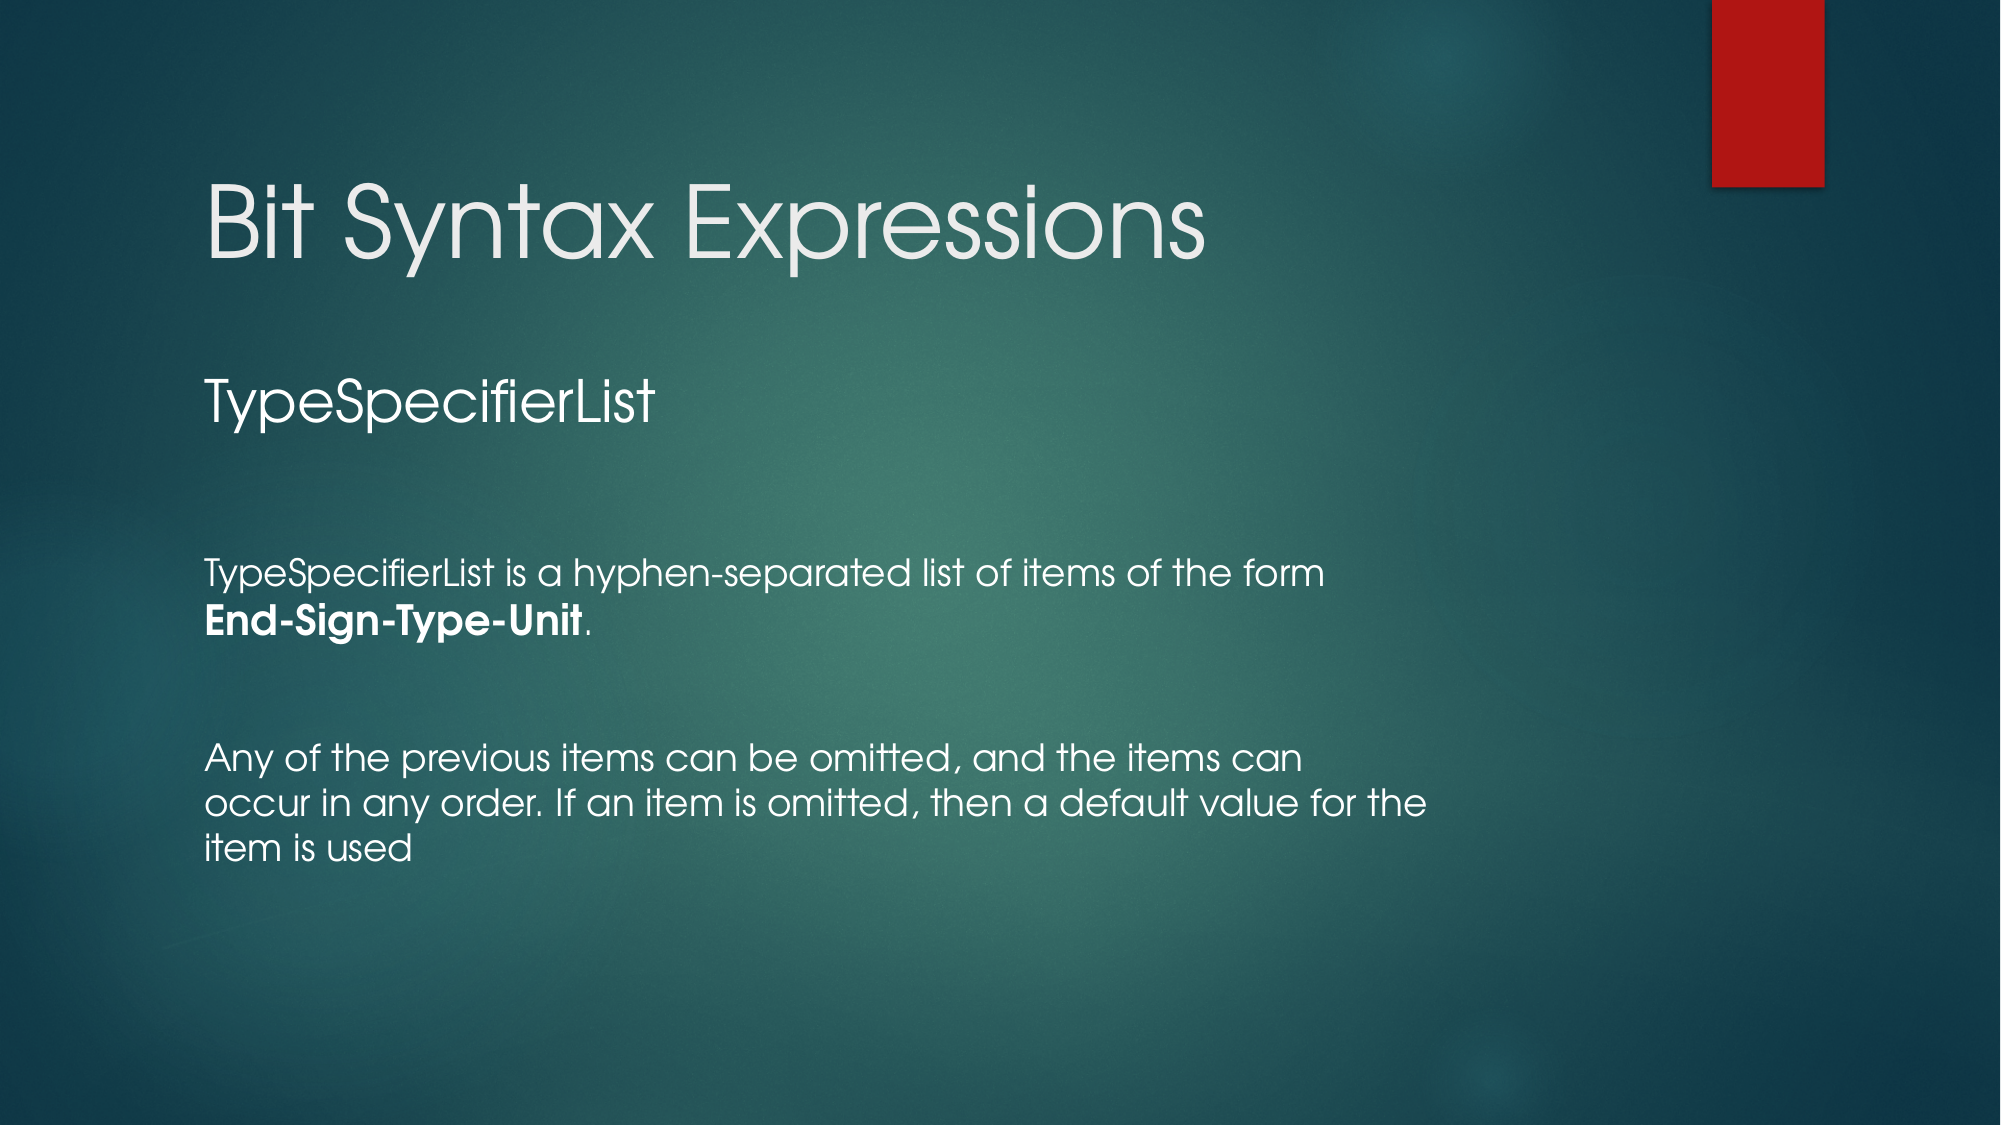

# Bit Syntax Expressions
TypeSpecifierList

TypeSpecifierList is a hyphen-separated list of items of the form
End-Sign-Type-Unit.

Any of the previous items can be omitted, and the items can
occur in any order. If an item is omitted, then a default value for the
item is used